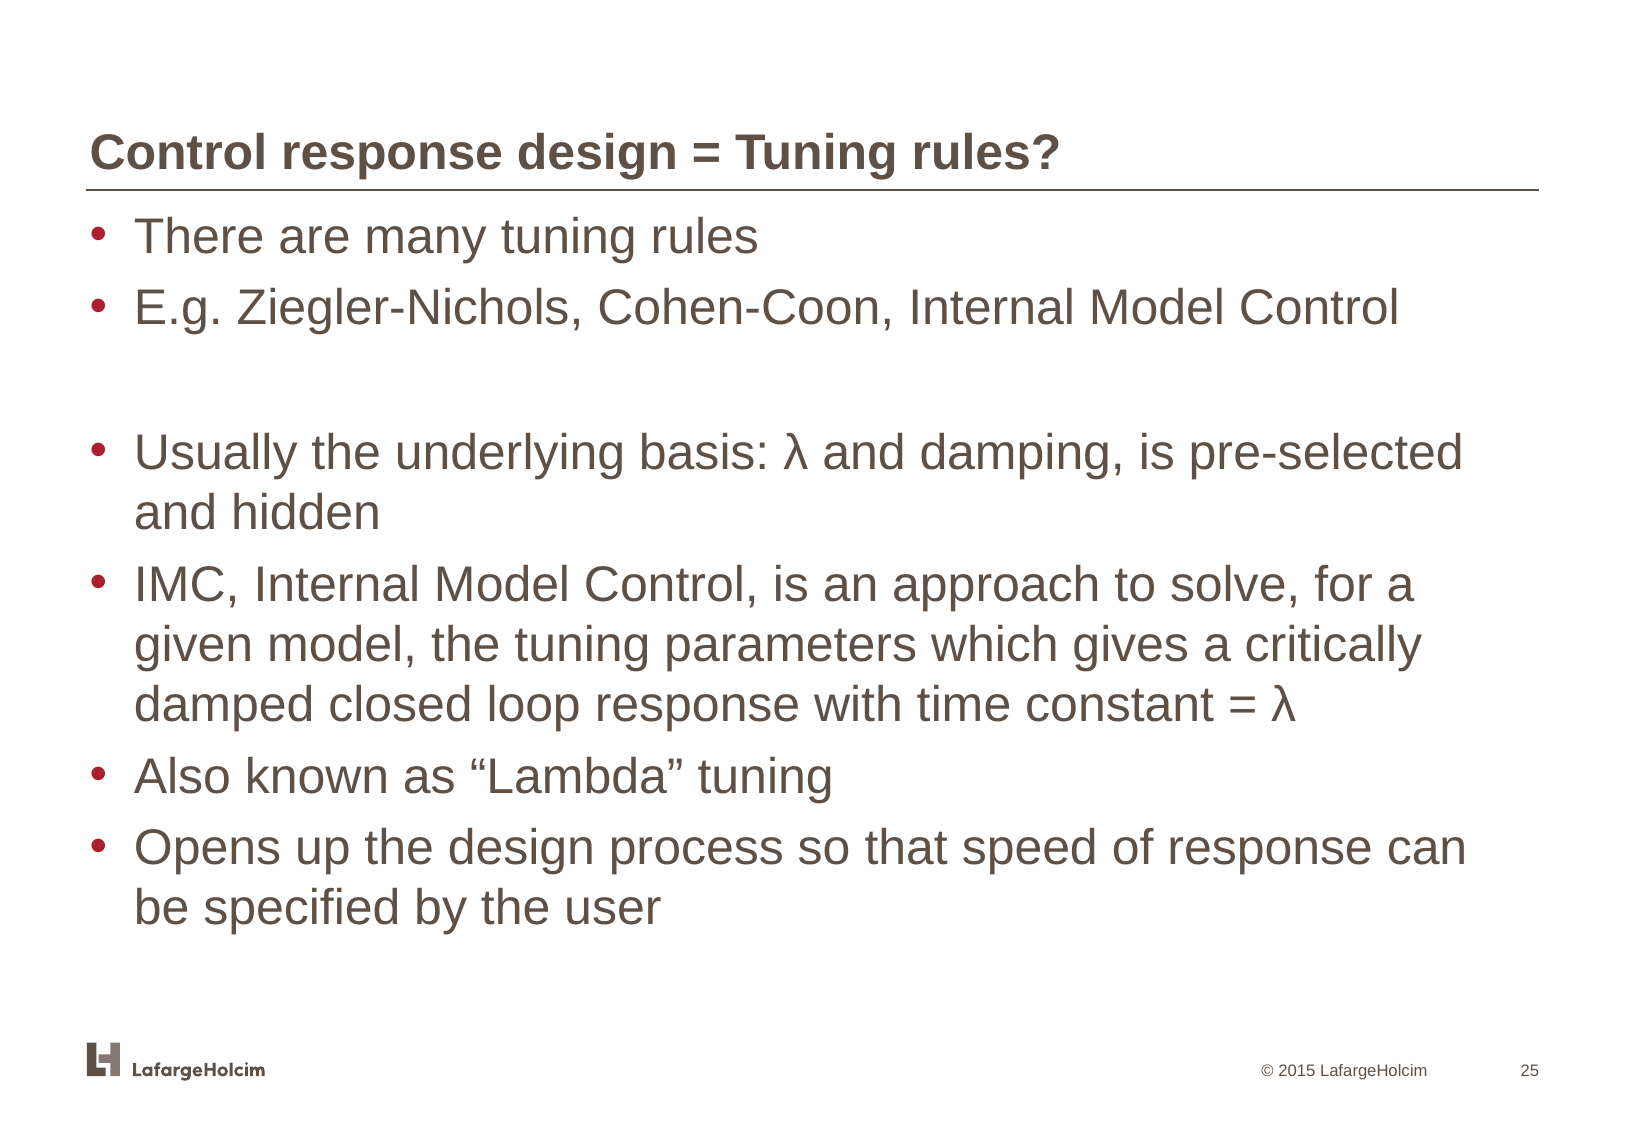

Control response design = Tuning rules?
There are many tuning rules
E.g. Ziegler-Nichols, Cohen-Coon, Internal Model Control

Usually the underlying basis: λ and damping, is pre-selected and hidden
IMC, Internal Model Control, is an approach to solve, for a given model, the tuning parameters which gives a critically damped closed loop response with time constant = λ
Also known as “Lambda” tuning
Opens up the design process so that speed of response can be specified by the user

25